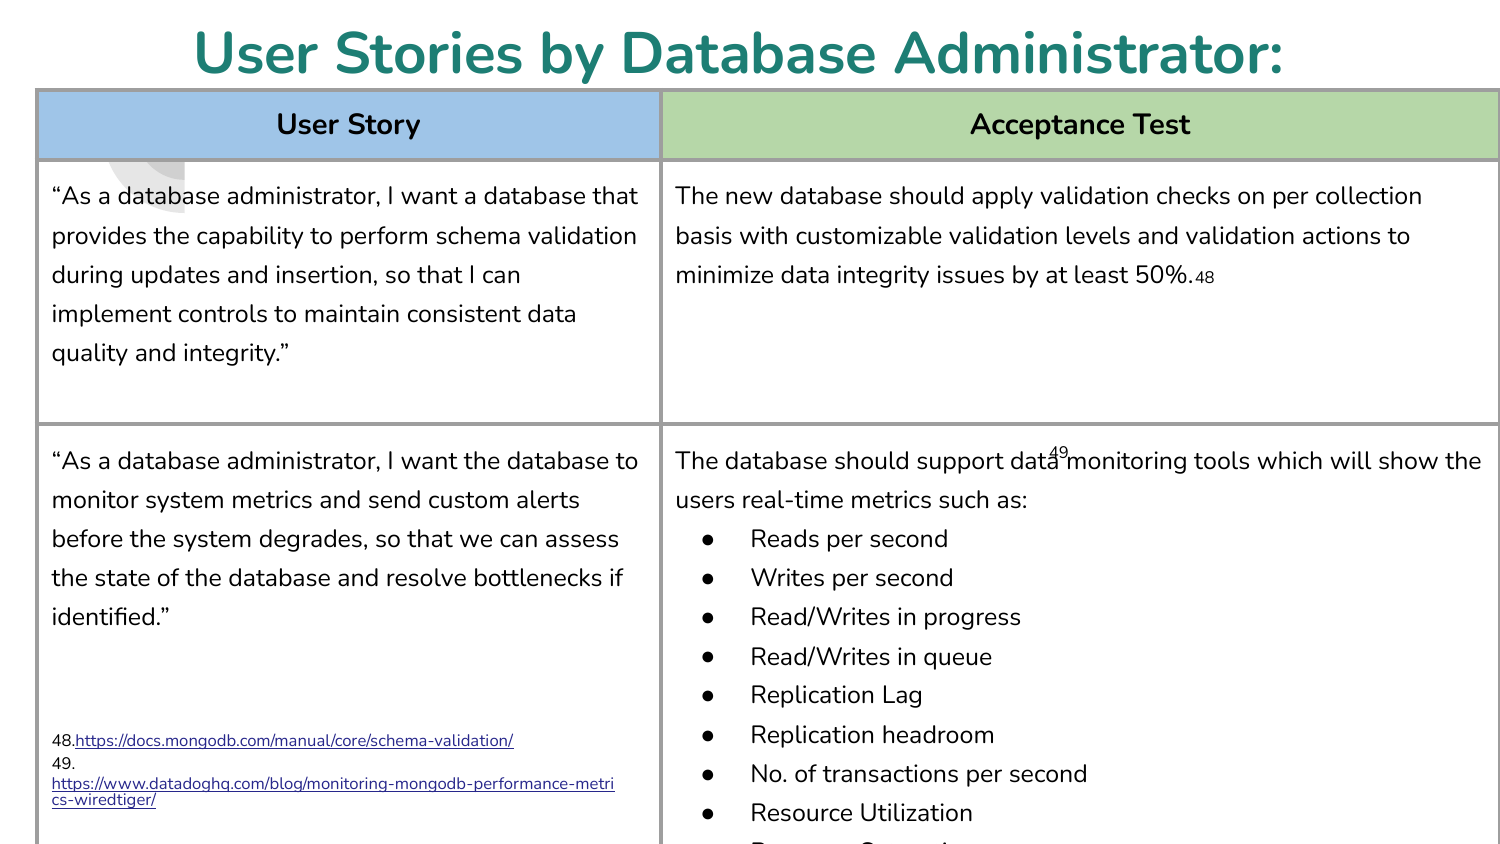

User Stories by Database Administrator:
| User Story | Acceptance Test |
| --- | --- |
| “As a database administrator, I want a database that provides the capability to perform schema validation during updates and insertion, so that I can implement controls to maintain consistent data quality and integrity.” | The new database should apply validation checks on per collection basis with customizable validation levels and validation actions to minimize data integrity issues by at least 50%.48 |
| “As a database administrator, I want the database to monitor system metrics and send custom alerts before the system degrades, so that we can assess the state of the database and resolve bottlenecks if identified.” | The database should support data monitoring tools which will show the users real-time metrics such as: Reads per second Writes per second Read/Writes in progress Read/Writes in queue Replication Lag Replication headroom No. of transactions per second Resource Utilization Resource Saturation Errors with their status |
49
48.https://docs.mongodb.com/manual/core/schema-validation/
49.https://www.datadoghq.com/blog/monitoring-mongodb-performance-metrics-wiredtiger/